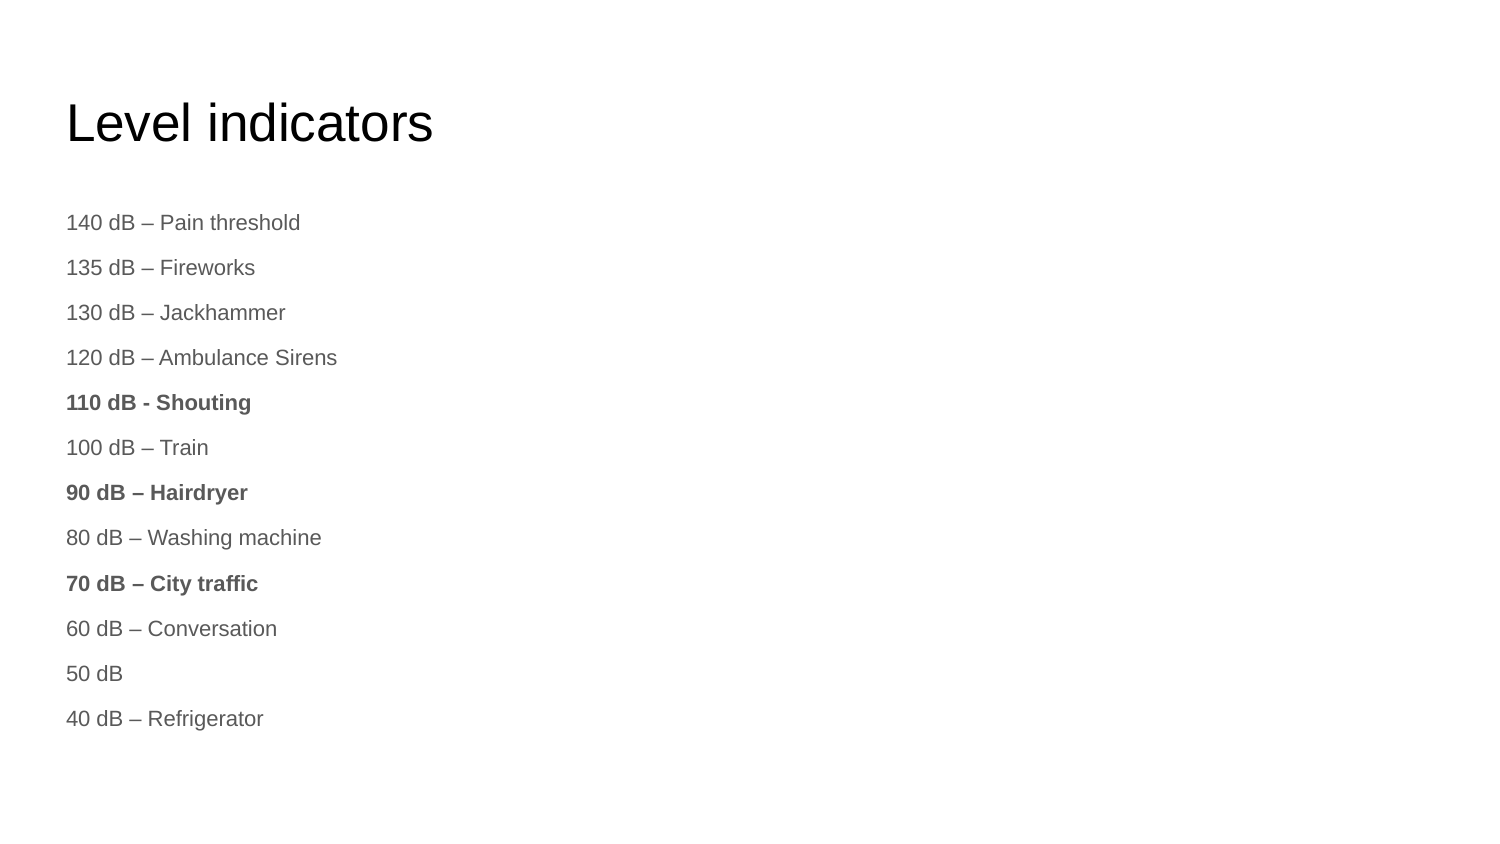

# Level indicators
140 dB – Pain threshold
135 dB – Fireworks
130 dB – Jackhammer
120 dB – Ambulance Sirens
110 dB - Shouting
100 dB – Train
90 dB – Hairdryer
80 dB – Washing machine
70 dB – City traffic
60 dB – Conversation
50 dB
40 dB – Refrigerator